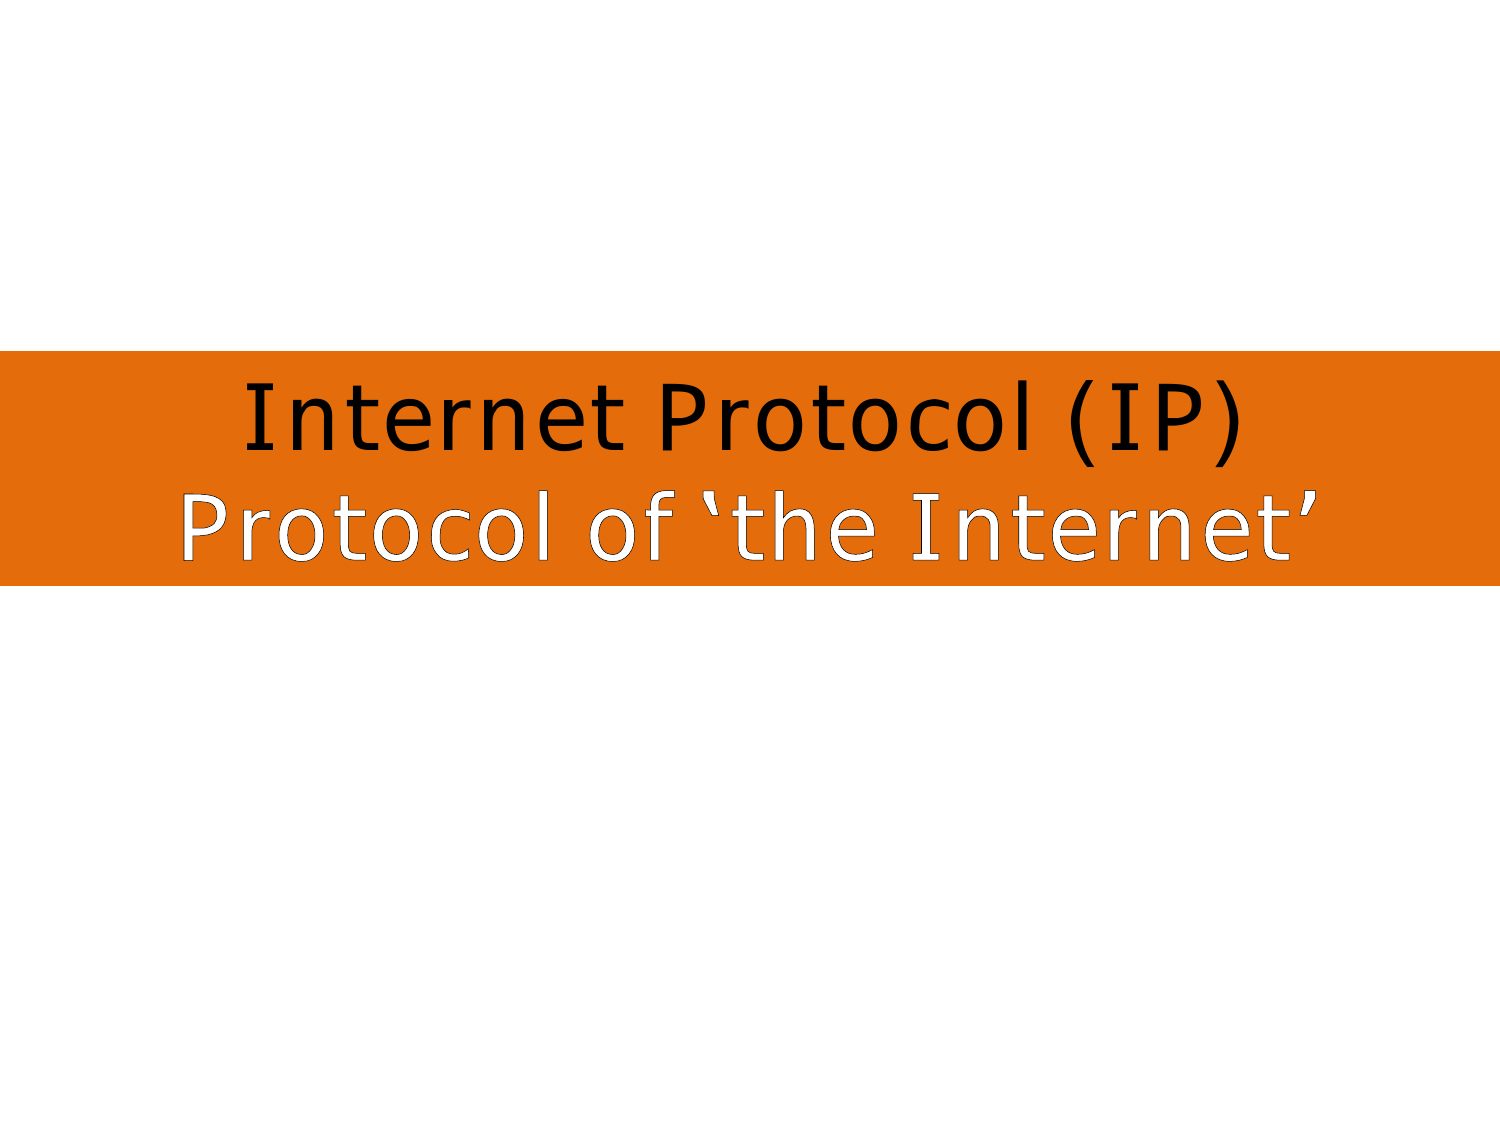

Internet Protocol (IP)
Protocol of ‘the Internet’